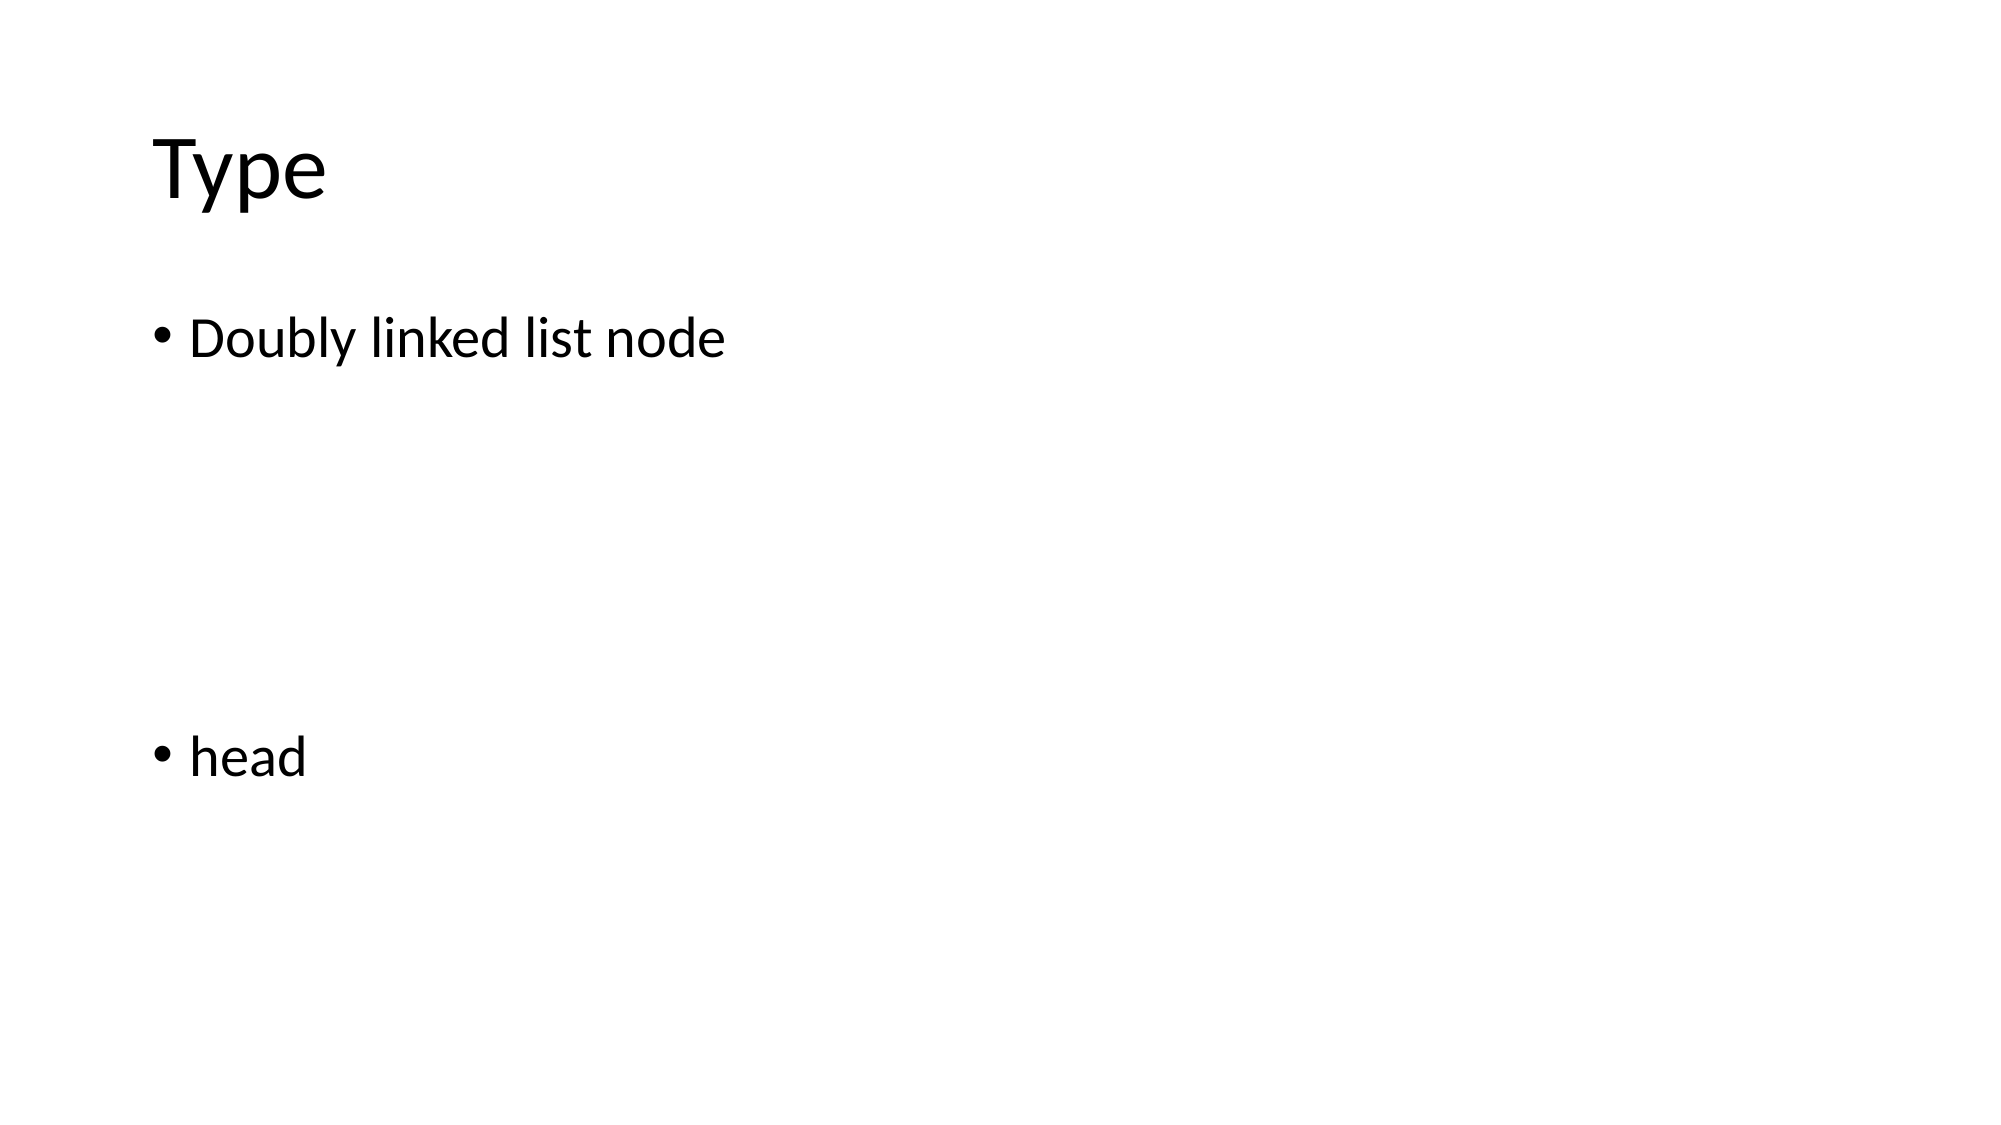

# Type
Doubly linked list node

head